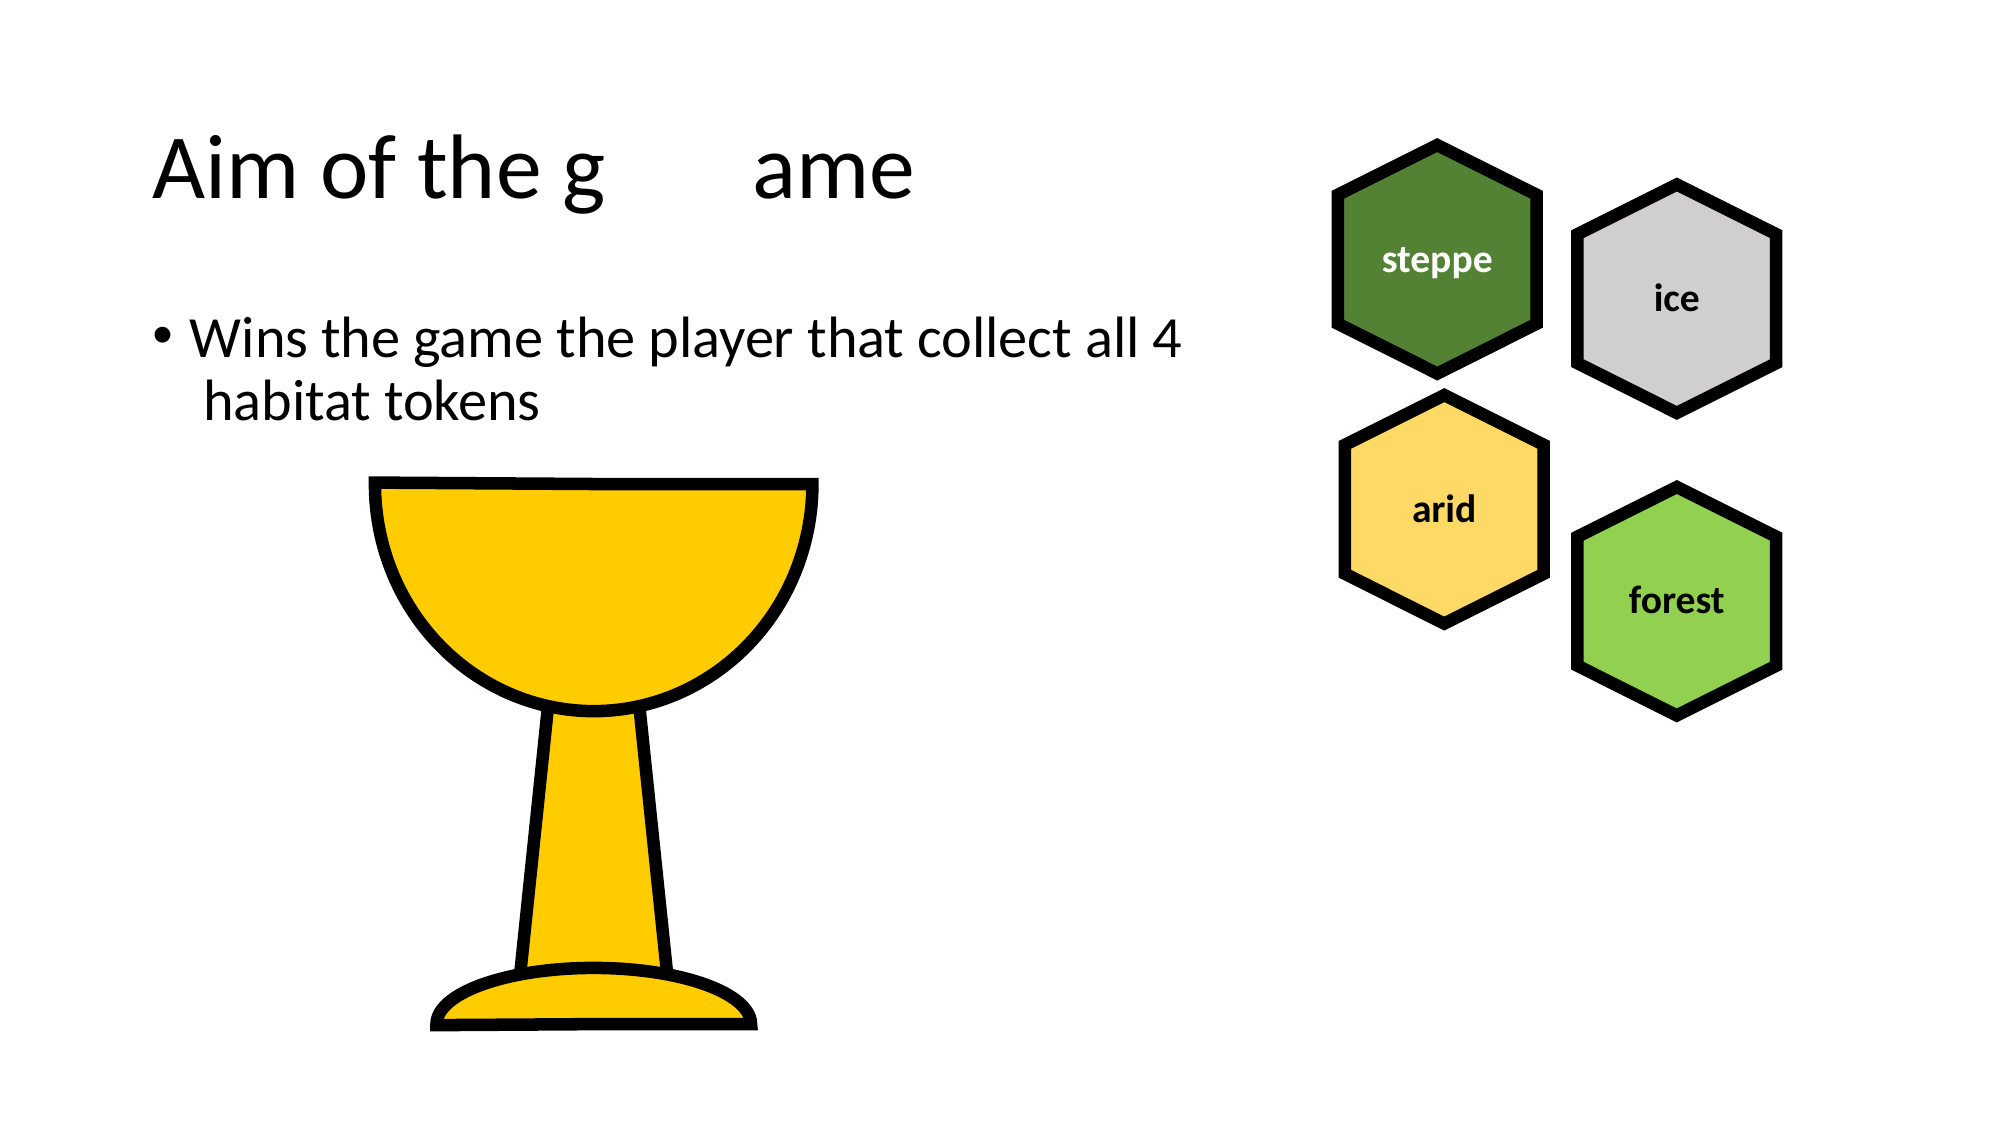

# Aim of the g	ame
ice

steppe

forest

arid

Wins the game the player that collect all 4
 habitat tokens